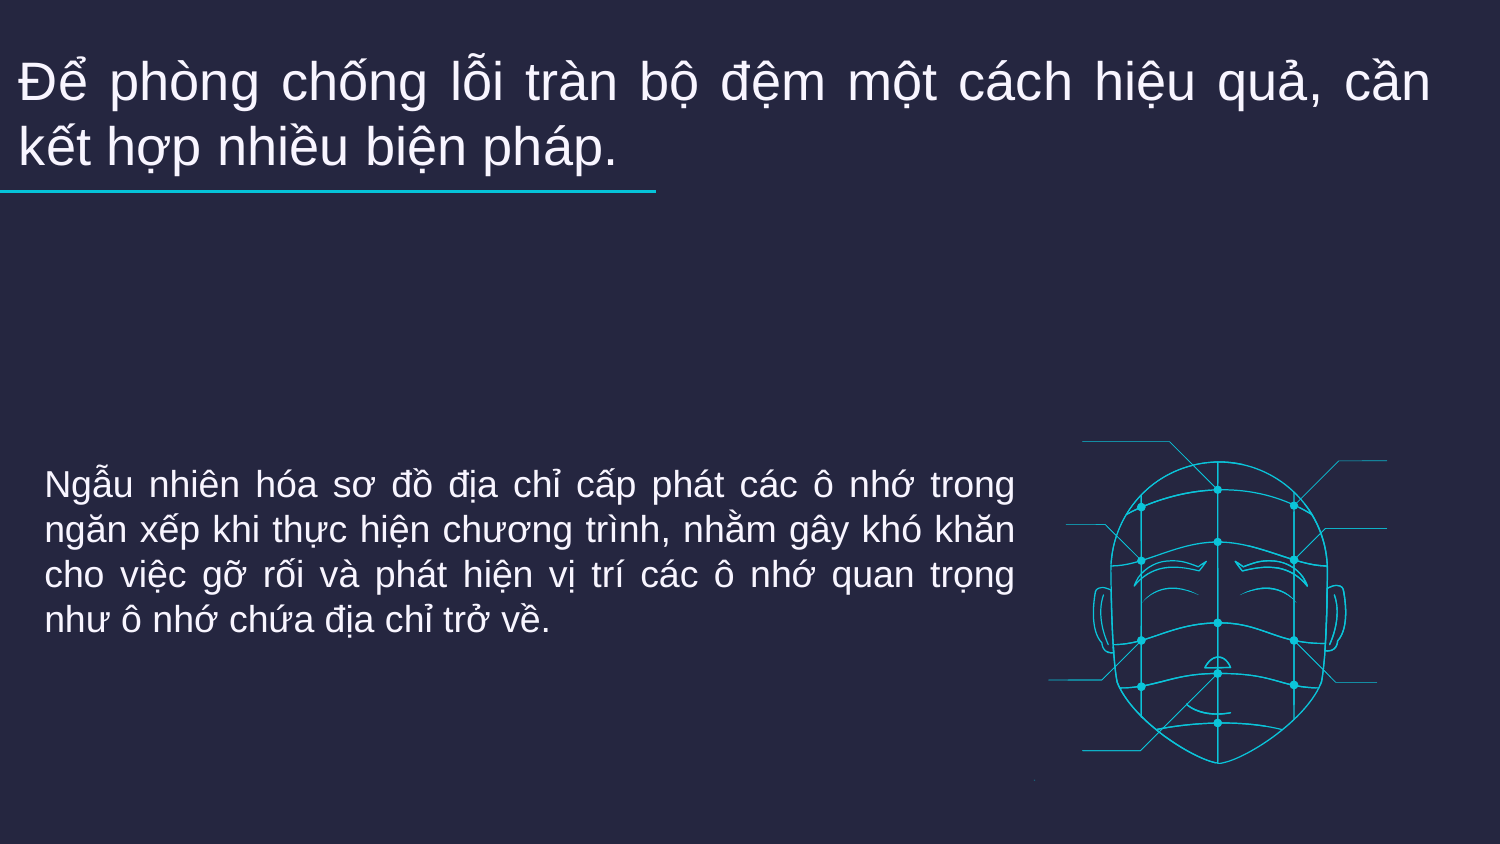

Để phòng chống lỗi tràn bộ đệm một cách hiệu quả, cần kết hợp nhiều biện pháp.
Ngẫu nhiên hóa sơ đồ địa chỉ cấp phát các ô nhớ trong ngăn xếp khi thực hiện chương trình, nhằm gây khó khăn cho việc gỡ rối và phát hiện vị trí các ô nhớ quan trọng như ô nhớ chứa địa chỉ trở về.